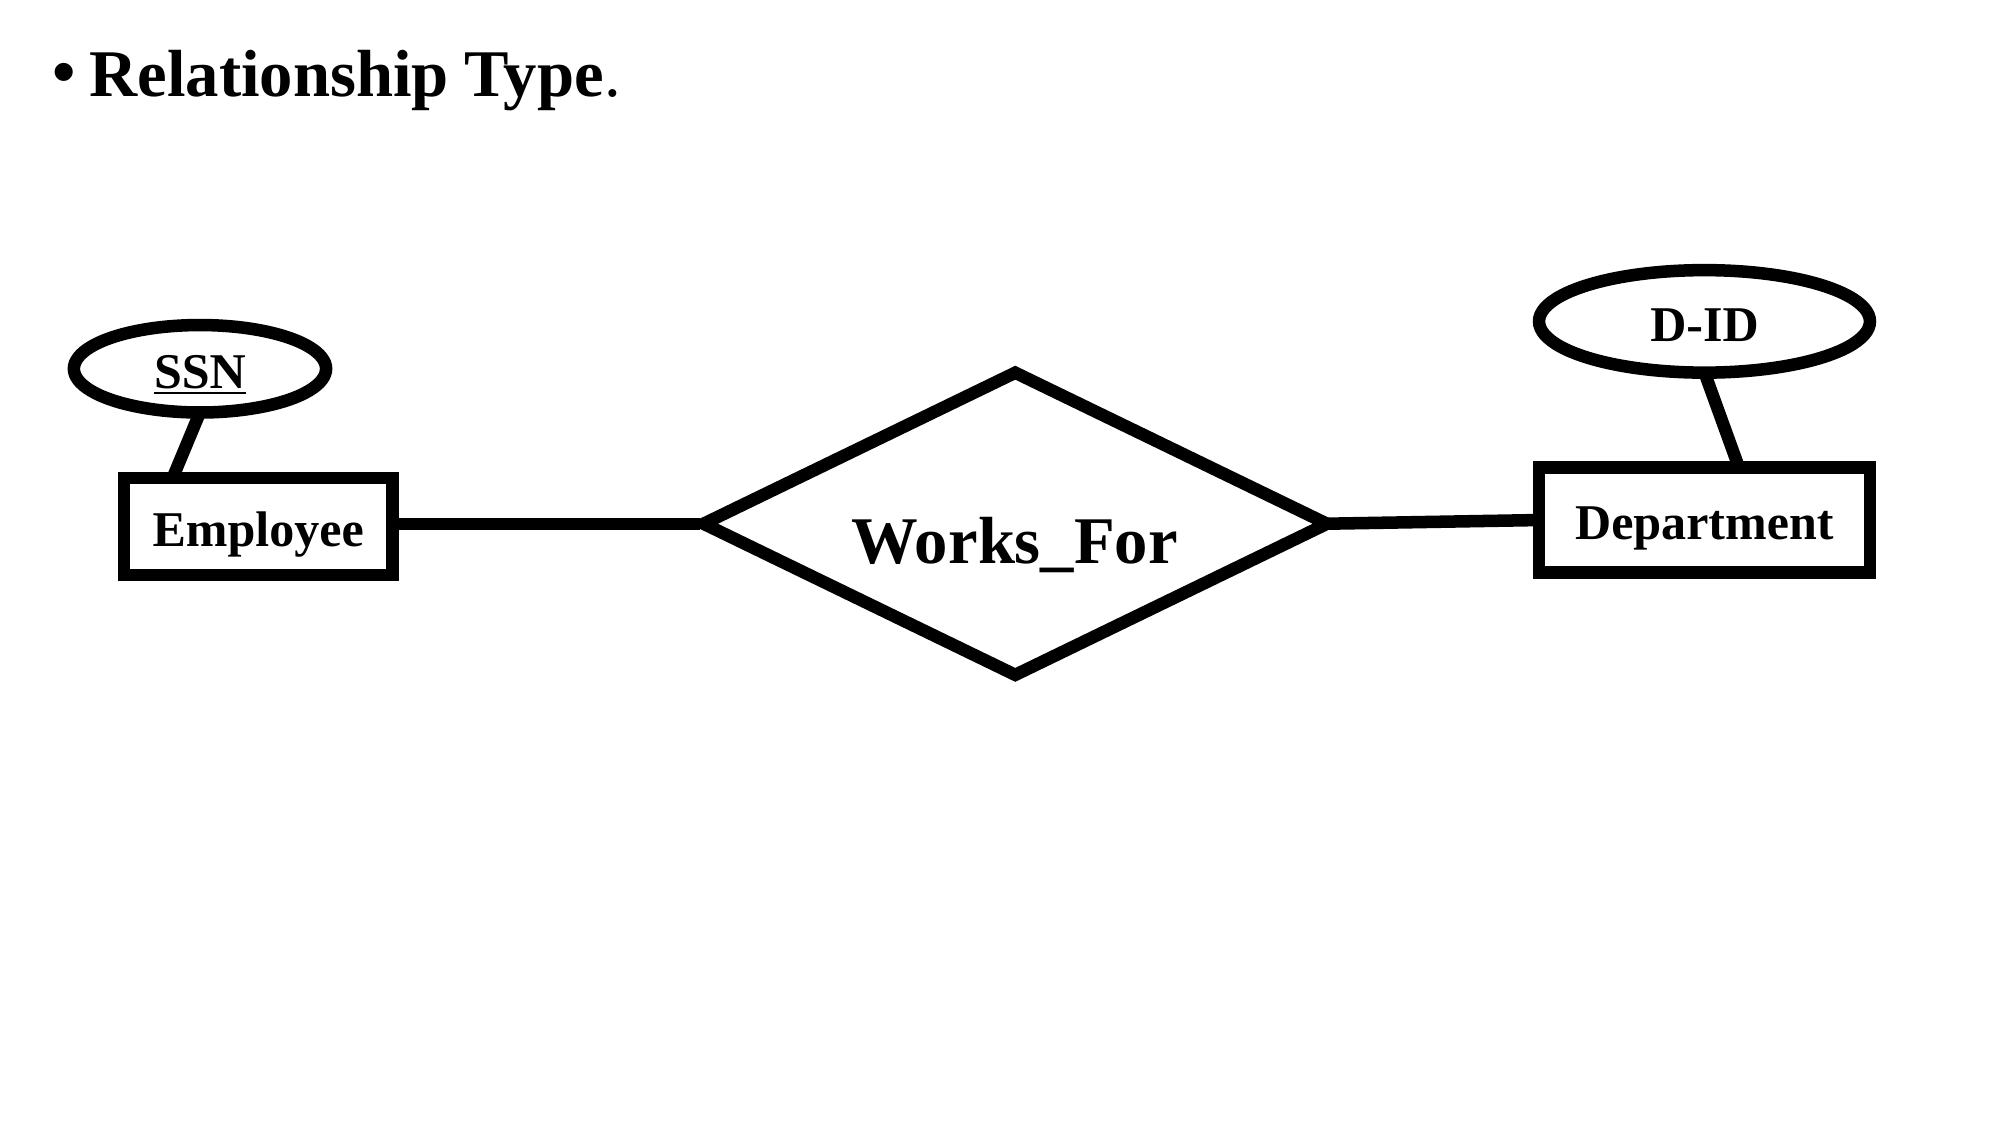

Relationship Type.

D-ID
Department
SSN
Employee

Works_For